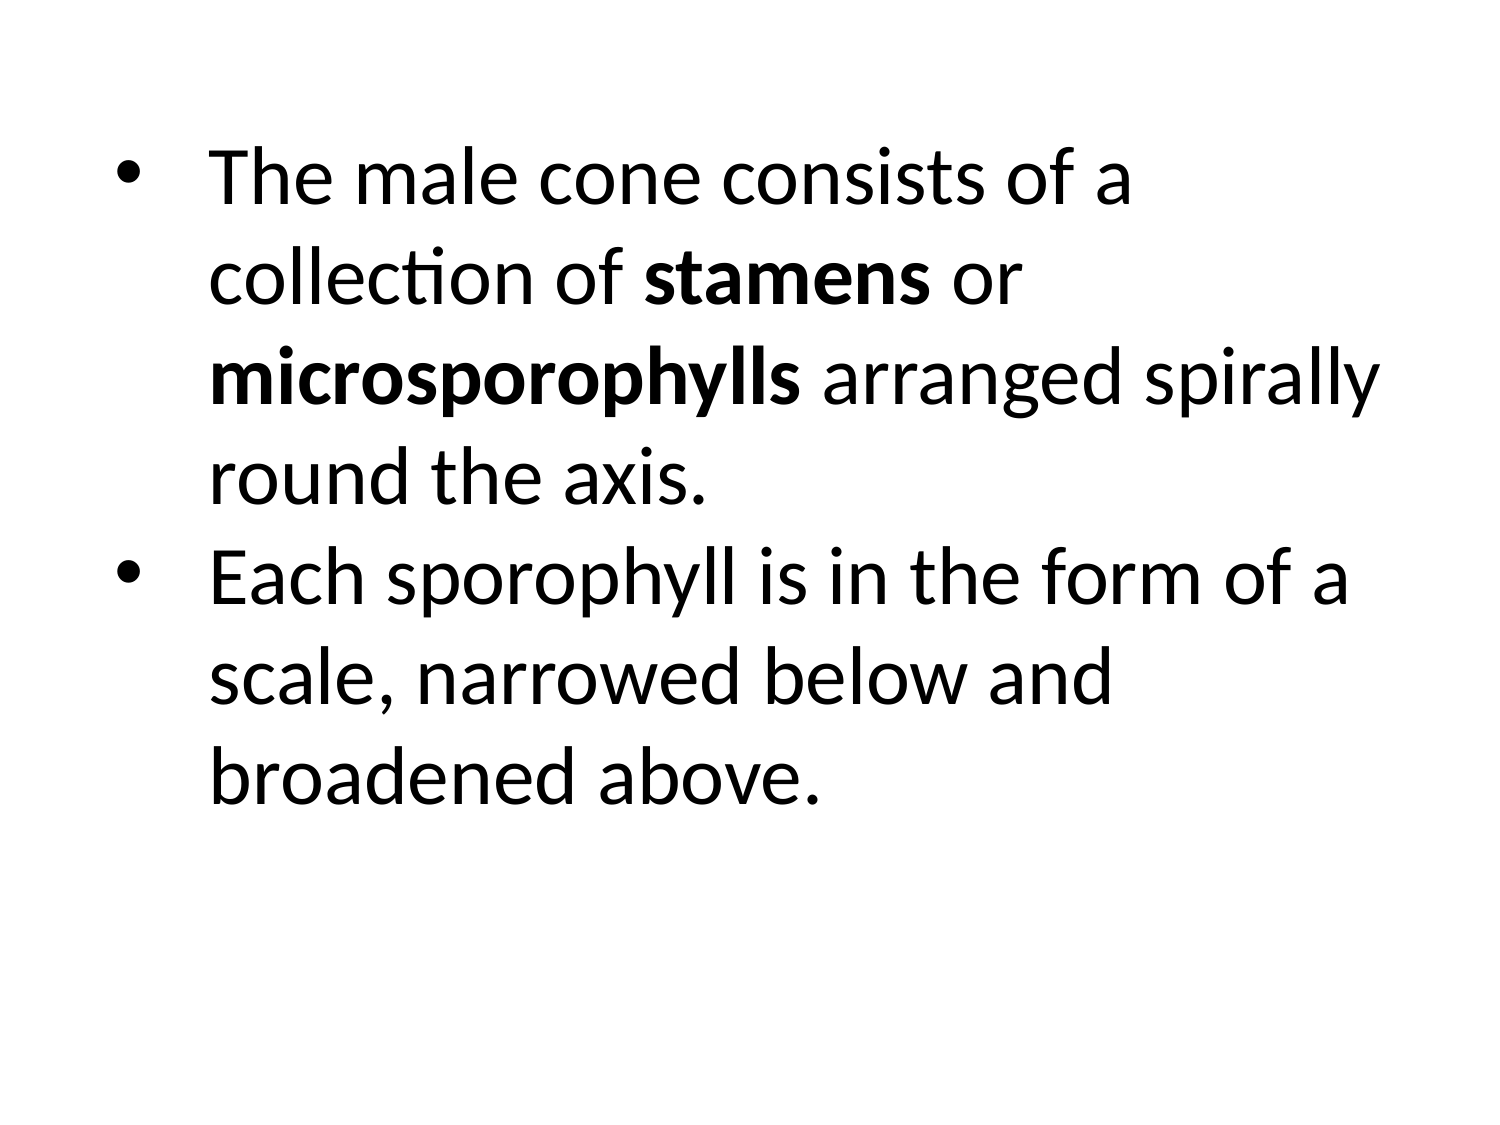

The male cone consists of a collection of stamens or microsporophylls arranged spirally round the axis.
Each sporophyll is in the form of a scale, narrowed below and broadened above.